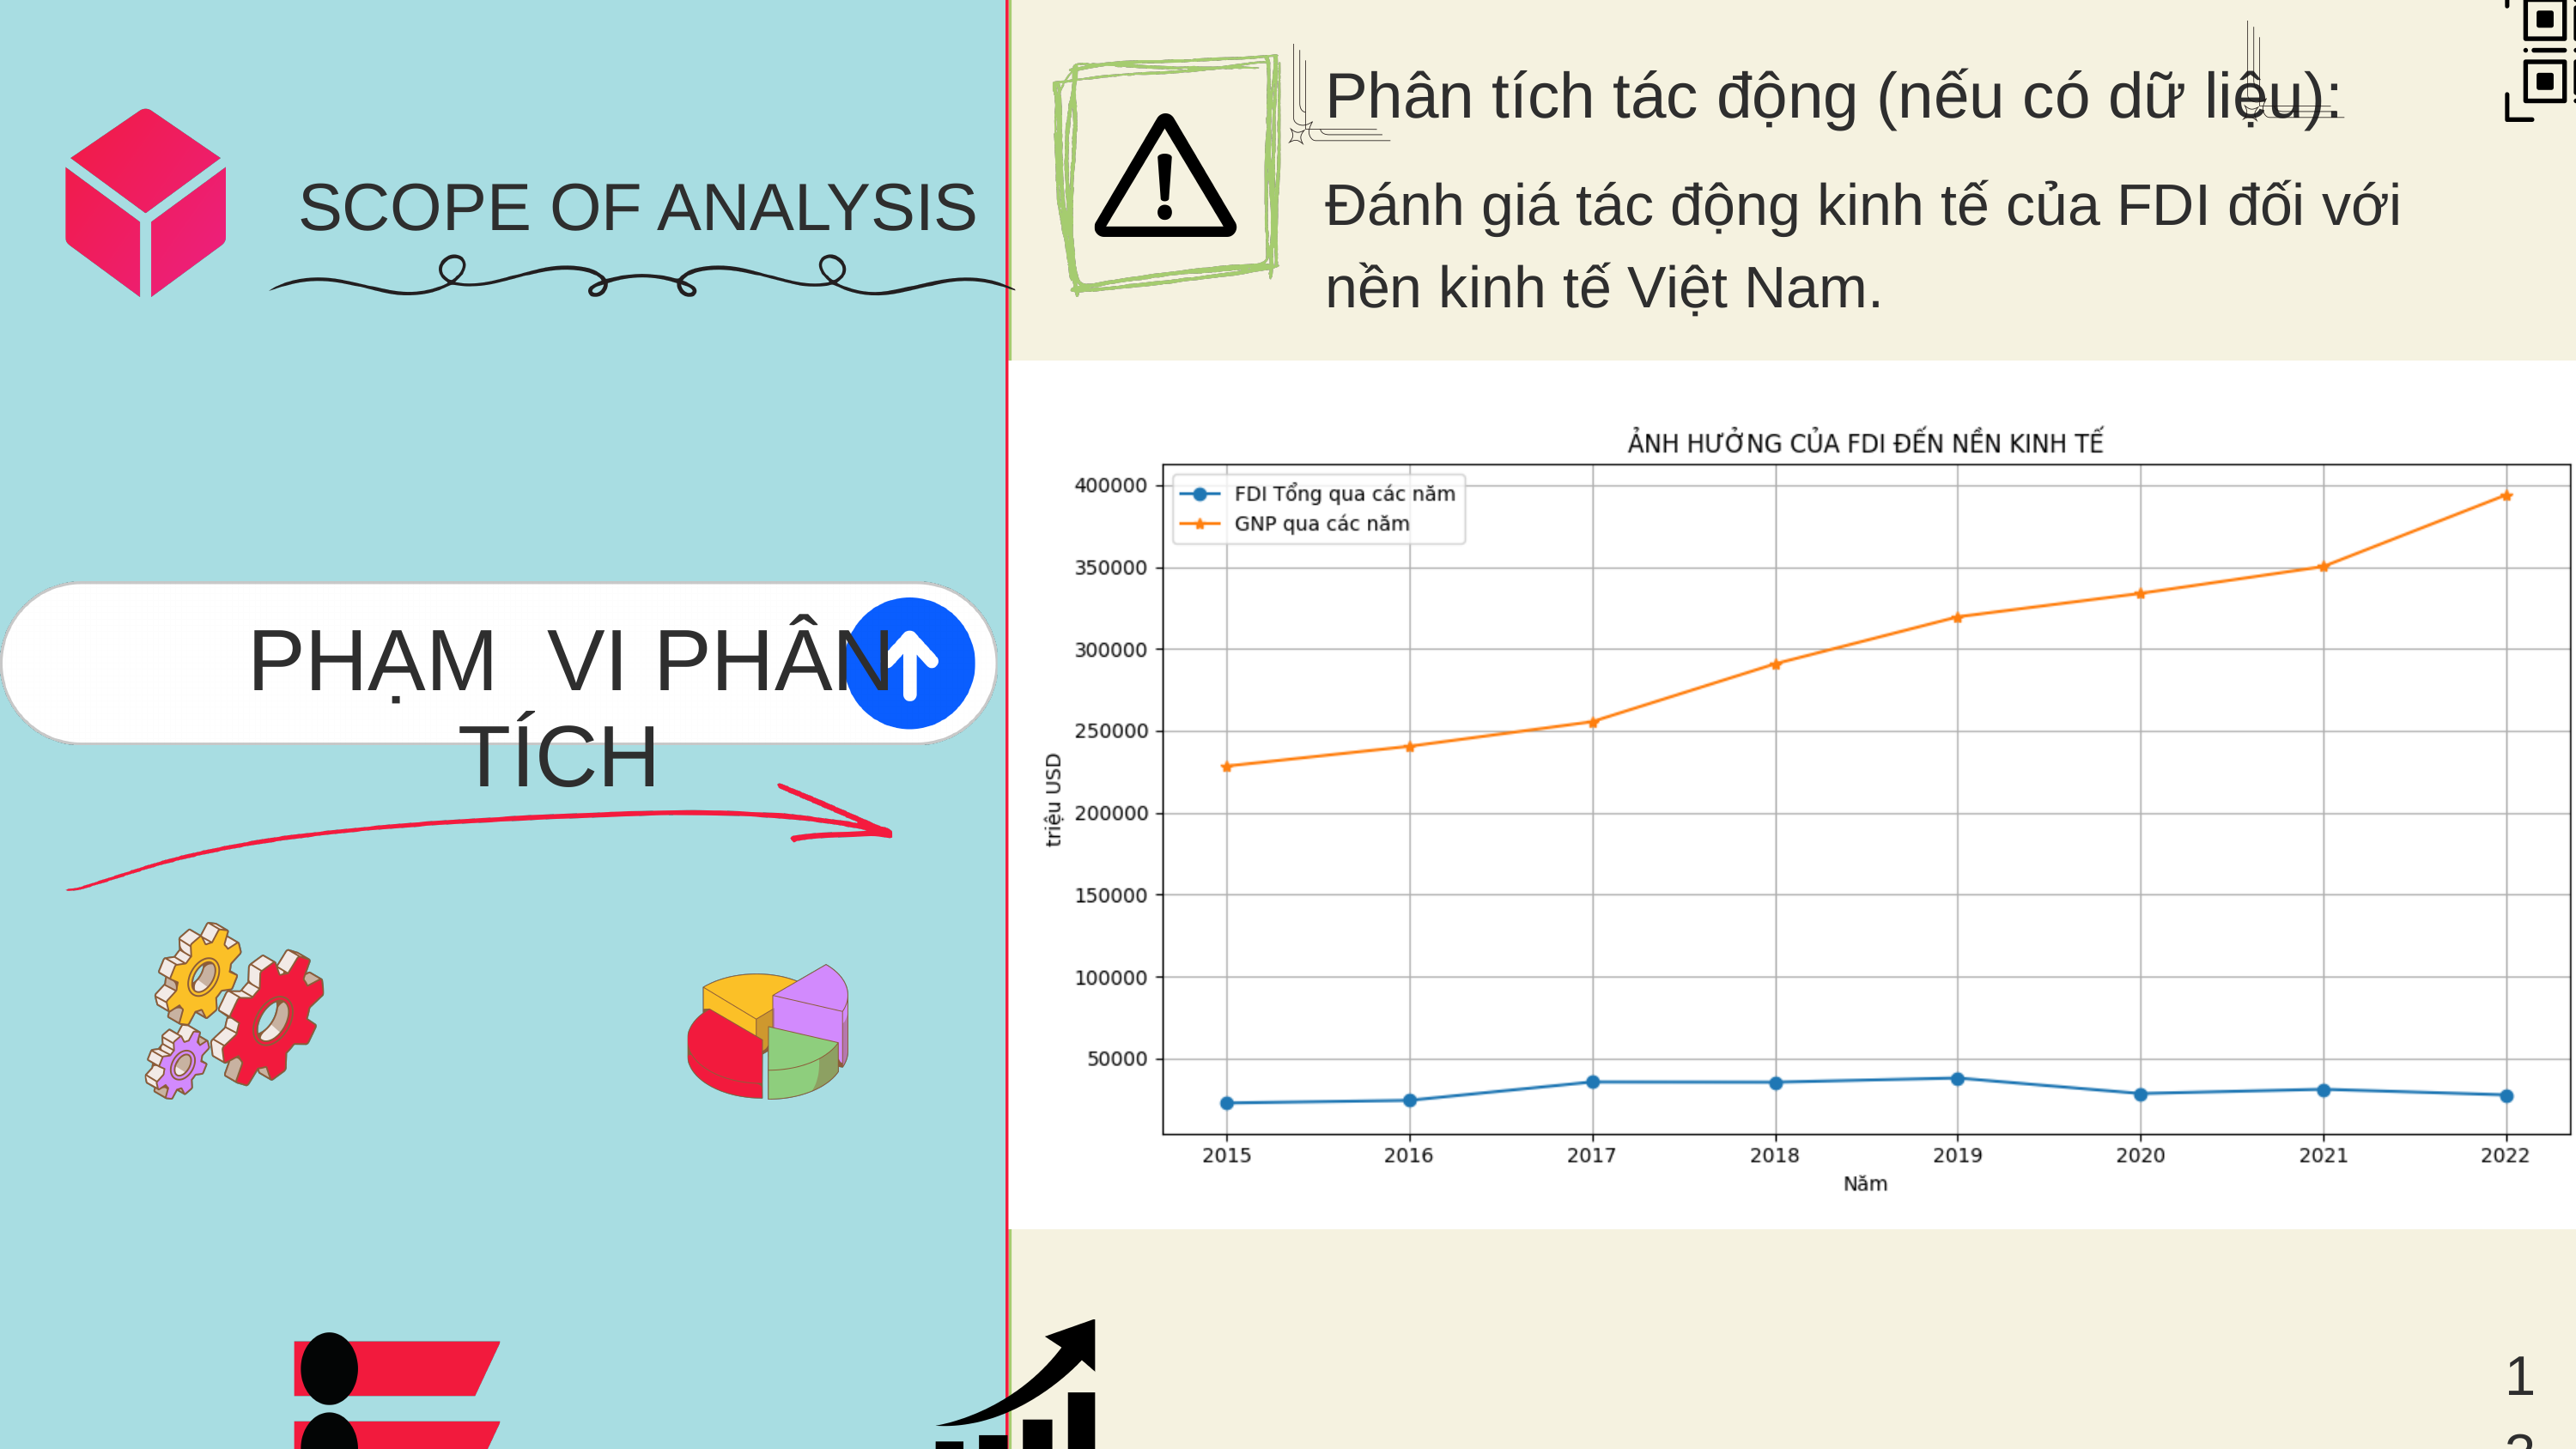

Phân tích tác động (nếu có dữ liệu):
Đánh giá tác động kinh tế của FDI đối với nền kinh tế Việt Nam.

 SCOPE OF ANALYSIS

PHẠM  VI PHÂN TÍCH

13